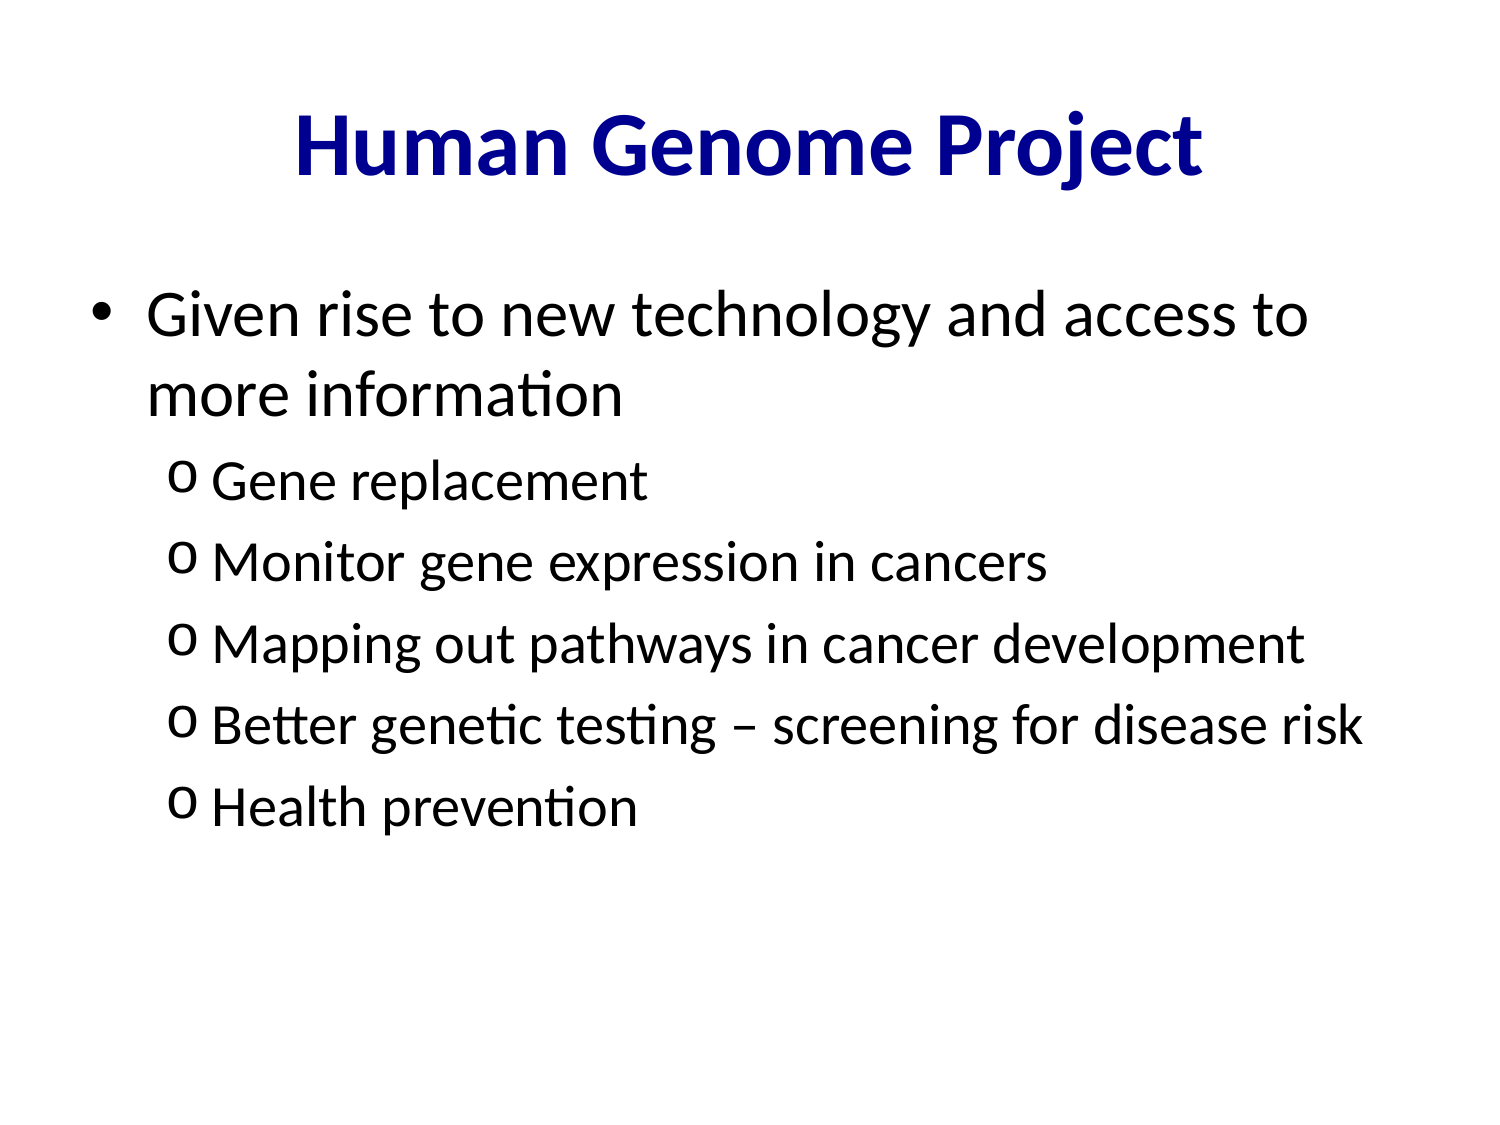

# Human Genome Project
Given rise to new technology and access to more information
Gene replacement
Monitor gene expression in cancers
Mapping out pathways in cancer development
Better genetic testing – screening for disease risk
Health prevention